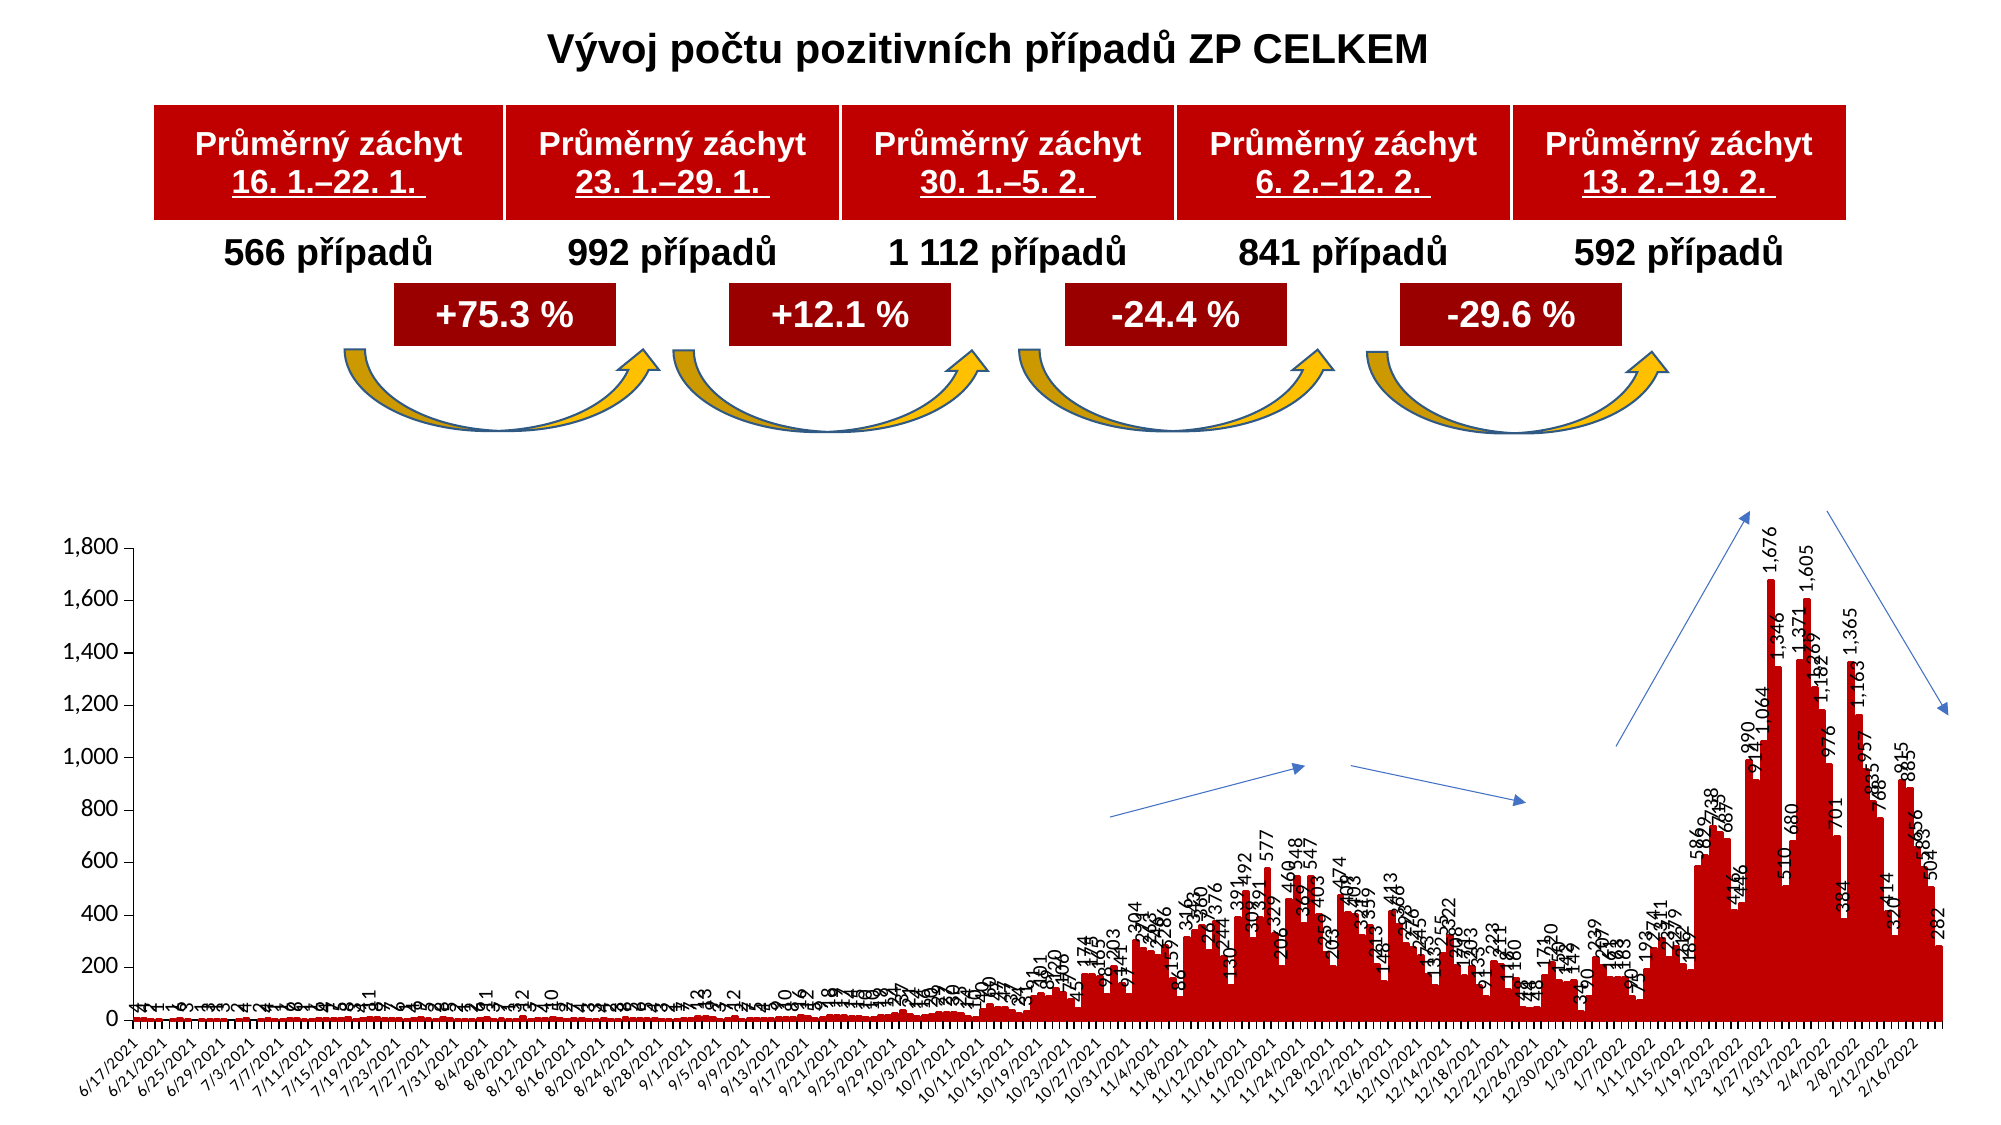

Vývoj počtu pozitivních případů ZP CELKEM
| Průměrný záchyt |  |  | Průměrný záchyt |  |  | Průměrný záchyt |  |  | Průměrný záchyt |  |  | Průměrný záchyt |  |  |
| --- | --- | --- | --- | --- | --- | --- | --- | --- | --- | --- | --- | --- | --- | --- |
| 16. 1.–22. 1. |  |  | 23. 1.–29. 1. |  |  | 30. 1.–5. 2. |  |  | 6. 2.–12. 2. |  |  | 13. 2.–19. 2. |  |  |
| 566 případů |  |  | 992 případů |  |  | 1 112 případů |  |  | 841 případů |  |  | 592 případů |  |  |
|  |  | +75.3 % |  |  | +12.1 % |  |  | -24.4 % |  |  | -29.6 % |  |  |  |
|  |  |  |  |  |  |  |  |  |  |  |  |  |  |  |
|  |  |  |  |  |  |  |  |  |  |  |  |  |  |  |

### Chart

| Category |  |
|---|---|
| 44364 | 4.0 |
| 44365 | 4.0 |
| 44366 | 2.0 |
| 44367 | 1.0 |
| 44369 | 1.0 |
| 44370 | 6.0 |
| 44371 | 3.0 |
| 44373 | 1.0 |
| 44374 | 3.0 |
| 44375 | 1.0 |
| 44376 | 3.0 |
| 44378 | 2.0 |
| 44379 | 4.0 |
| 44381 | 2.0 |
| 44382 | 4.0 |
| 44383 | 1.0 |
| 44384 | 1.0 |
| 44385 | 6.0 |
| 44386 | 6.0 |
| 44387 | 1.0 |
| 44388 | 1.0 |
| 44389 | 6.0 |
| 44390 | 4.0 |
| 44391 | 7.0 |
| 44392 | 5.0 |
| 44393 | 8.0 |
| 44394 | 3.0 |
| 44395 | 4.0 |
| 44396 | 11.0 |
| 44397 | 8.0 |
| 44398 | 7.0 |
| 44399 | 7.0 |
| 44400 | 6.0 |
| 44401 | 1.0 |
| 44402 | 4.0 |
| 44403 | 9.0 |
| 44404 | 5.0 |
| 44405 | 2.0 |
| 44406 | 8.0 |
| 44407 | 5.0 |
| 44408 | 2.0 |
| 44409 | 1.0 |
| 44410 | 2.0 |
| 44411 | 6.0 |
| 44412 | 11.0 |
| 44413 | 3.0 |
| 44414 | 7.0 |
| 44415 | 1.0 |
| 44416 | 3.0 |
| 44417 | 12.0 |
| 44418 | 3.0 |
| 44419 | 7.0 |
| 44420 | 4.0 |
| 44421 | 10.0 |
| 44422 | 5.0 |
| 44423 | 2.0 |
| 44424 | 7.0 |
| 44425 | 4.0 |
| 44426 | 3.0 |
| 44427 | 3.0 |
| 44428 | 4.0 |
| 44429 | 2.0 |
| 44430 | 3.0 |
| 44431 | 8.0 |
| 44432 | 5.0 |
| 44433 | 6.0 |
| 44434 | 5.0 |
| 44435 | 4.0 |
| 44436 | 3.0 |
| 44437 | 2.0 |
| 44438 | 1.0 |
| 44439 | 7.0 |
| 44440 | 7.0 |
| 44441 | 12.0 |
| 44442 | 13.0 |
| 44443 | 9.0 |
| 44444 | 3.0 |
| 44445 | 7.0 |
| 44446 | 12.0 |
| 44447 | 2.0 |
| 44448 | 7.0 |
| 44449 | 5.0 |
| 44450 | 4.0 |
| 44451 | 5.0 |
| 44452 | 9.0 |
| 44453 | 10.0 |
| 44454 | 8.0 |
| 44455 | 16.0 |
| 44456 | 12.0 |
| 44457 | 5.0 |
| 44458 | 9.0 |
| 44459 | 18.0 |
| 44460 | 19.0 |
| 44461 | 17.0 |
| 44462 | 14.0 |
| 44463 | 15.0 |
| 44464 | 10.0 |
| 44465 | 10.0 |
| 44466 | 19.0 |
| 44467 | 19.0 |
| 44468 | 24.0 |
| 44469 | 37.0 |
| 44470 | 21.0 |
| 44471 | 14.0 |
| 44472 | 16.0 |
| 44473 | 20.0 |
| 44474 | 29.0 |
| 44475 | 27.0 |
| 44476 | 30.0 |
| 44477 | 25.0 |
| 44478 | 14.0 |
| 44479 | 10.0 |
| 44480 | 40.0 |
| 44481 | 60.0 |
| 44482 | 47.0 |
| 44483 | 47.0 |
| 44484 | 37.0 |
| 44485 | 24.0 |
| 44486 | 31.0 |
| 44487 | 91.0 |
| 44488 | 101.0 |
| 44489 | 89.0 |
| 44490 | 120.0 |
| 44491 | 106.0 |
| 44492 | 77.0 |
| 44493 | 45.0 |
| 44494 | 174.0 |
| 44495 | 175.0 |
| 44496 | 165.0 |
| 44497 | 98.0 |
| 44498 | 203.0 |
| 44499 | 141.0 |
| 44500 | 97.0 |
| 44501 | 304.0 |
| 44502 | 271.0 |
| 44503 | 263.0 |
| 44504 | 246.0 |
| 44505 | 286.0 |
| 44506 | 159.0 |
| 44507 | 86.0 |
| 44508 | 316.0 |
| 44509 | 343.0 |
| 44510 | 360.0 |
| 44511 | 267.0 |
| 44512 | 376.0 |
| 44513 | 244.0 |
| 44514 | 130.0 |
| 44515 | 391.0 |
| 44516 | 492.0 |
| 44517 | 309.0 |
| 44518 | 391.0 |
| 44519 | 577.0 |
| 44520 | 329.0 |
| 44521 | 206.0 |
| 44522 | 460.0 |
| 44523 | 548.0 |
| 44524 | 369.0 |
| 44525 | 547.0 |
| 44526 | 403.0 |
| 44527 | 259.0 |
| 44528 | 203.0 |
| 44529 | 474.0 |
| 44530 | 409.0 |
| 44531 | 403.0 |
| 44532 | 321.0 |
| 44533 | 359.0 |
| 44534 | 213.0 |
| 44535 | 148.0 |
| 44536 | 413.0 |
| 44537 | 366.0 |
| 44538 | 293.0 |
| 44539 | 276.0 |
| 44540 | 245.0 |
| 44541 | 173.0 |
| 44542 | 133.0 |
| 44543 | 255.0 |
| 44544 | 322.0 |
| 44545 | 208.0 |
| 44546 | 171.0 |
| 44547 | 203.0 |
| 44548 | 133.0 |
| 44549 | 91.0 |
| 44550 | 223.0 |
| 44551 | 211.0 |
| 44552 | 118.0 |
| 44553 | 160.0 |
| 44554 | 48.0 |
| 44555 | 44.0 |
| 44556 | 48.0 |
| 44557 | 171.0 |
| 44558 | 220.0 |
| 44559 | 150.0 |
| 44560 | 142.0 |
| 44561 | 149.0 |
| 44562 | 34.0 |
| 44563 | 90.0 |
| 44564 | 239.0 |
| 44565 | 207.0 |
| 44566 | 161.0 |
| 44567 | 163.0 |
| 44568 | 163.0 |
| 44569 | 90.0 |
| 44570 | 75.0 |
| 44571 | 193.0 |
| 44572 | 274.0 |
| 44573 | 311.0 |
| 44574 | 237.0 |
| 44575 | 279.0 |
| 44576 | 212.0 |
| 44577 | 189.0 |
| 44578 | 586.0 |
| 44579 | 629.0 |
| 44580 | 738.0 |
| 44581 | 715.0 |
| 44582 | 687.0 |
| 44583 | 416.0 |
| 44584 | 446.0 |
| 44585 | 990.0 |
| 44586 | 914.0 |
| 44587 | 1064.0 |
| 44588 | 1676.0 |
| 44589 | 1346.0 |
| 44590 | 510.0 |
| 44591 | 680.0 |
| 44592 | 1371.0 |
| 44593 | 1605.0 |
| 44594 | 1269.0 |
| 44595 | 1182.0 |
| 44596 | 976.0 |
| 44597 | 701.0 |
| 44598 | 384.0 |
| 44599 | 1365.0 |
| 44600 | 1163.0 |
| 44601 | 957.0 |
| 44602 | 835.0 |
| 44603 | 768.0 |
| 44604 | 414.0 |
| 44605 | 320.0 |
| 44606 | 915.0 |
| 44607 | 885.0 |
| 44608 | 656.0 |
| 44609 | 583.0 |
| 44610 | 504.0 |
| 44611 | 282.0 |